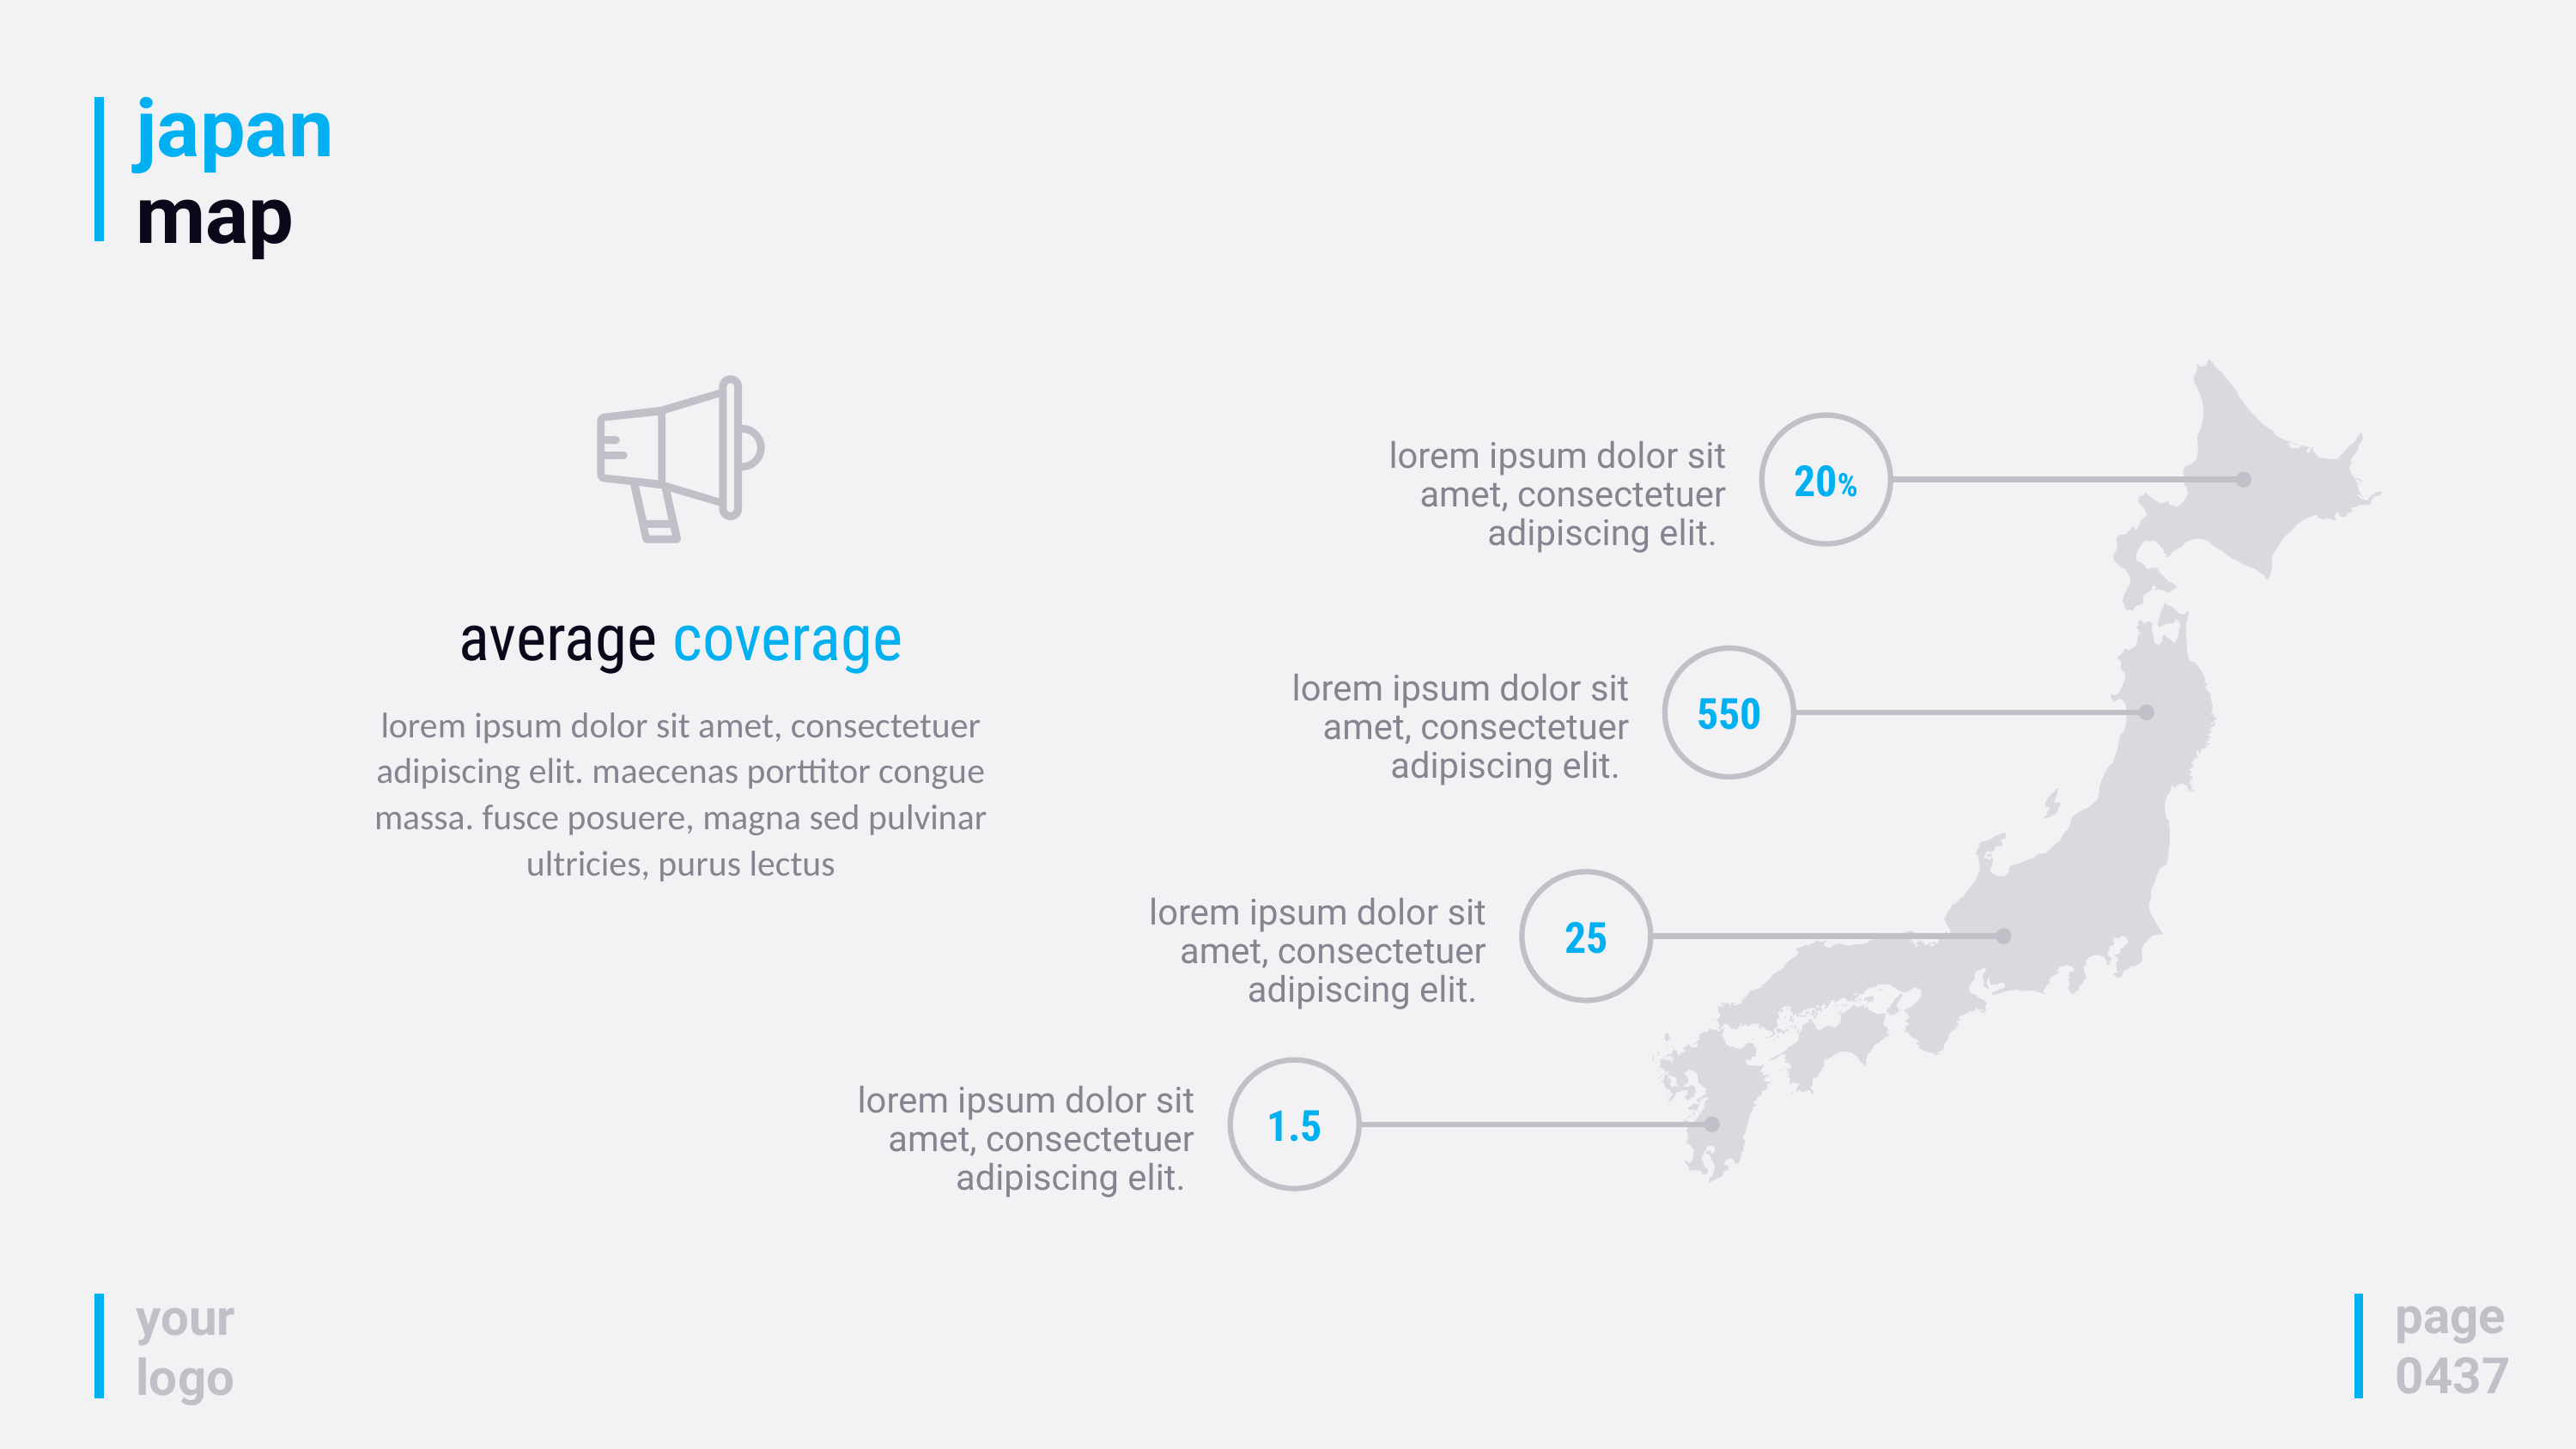

# japan map

average coverage
lorem ipsum dolor sit amet, consectetuer adipiscing elit. maecenas porttitor congue massa. fusce posuere, magna sed pulvinar ultricies, purus lectus
20%
lorem ipsum dolor sit amet, consectetuer adipiscing elit.
550
lorem ipsum dolor sit amet, consectetuer adipiscing elit.
25
lorem ipsum dolor sit amet, consectetuer adipiscing elit.
1.5
lorem ipsum dolor sit amet, consectetuer adipiscing elit.
page
0437